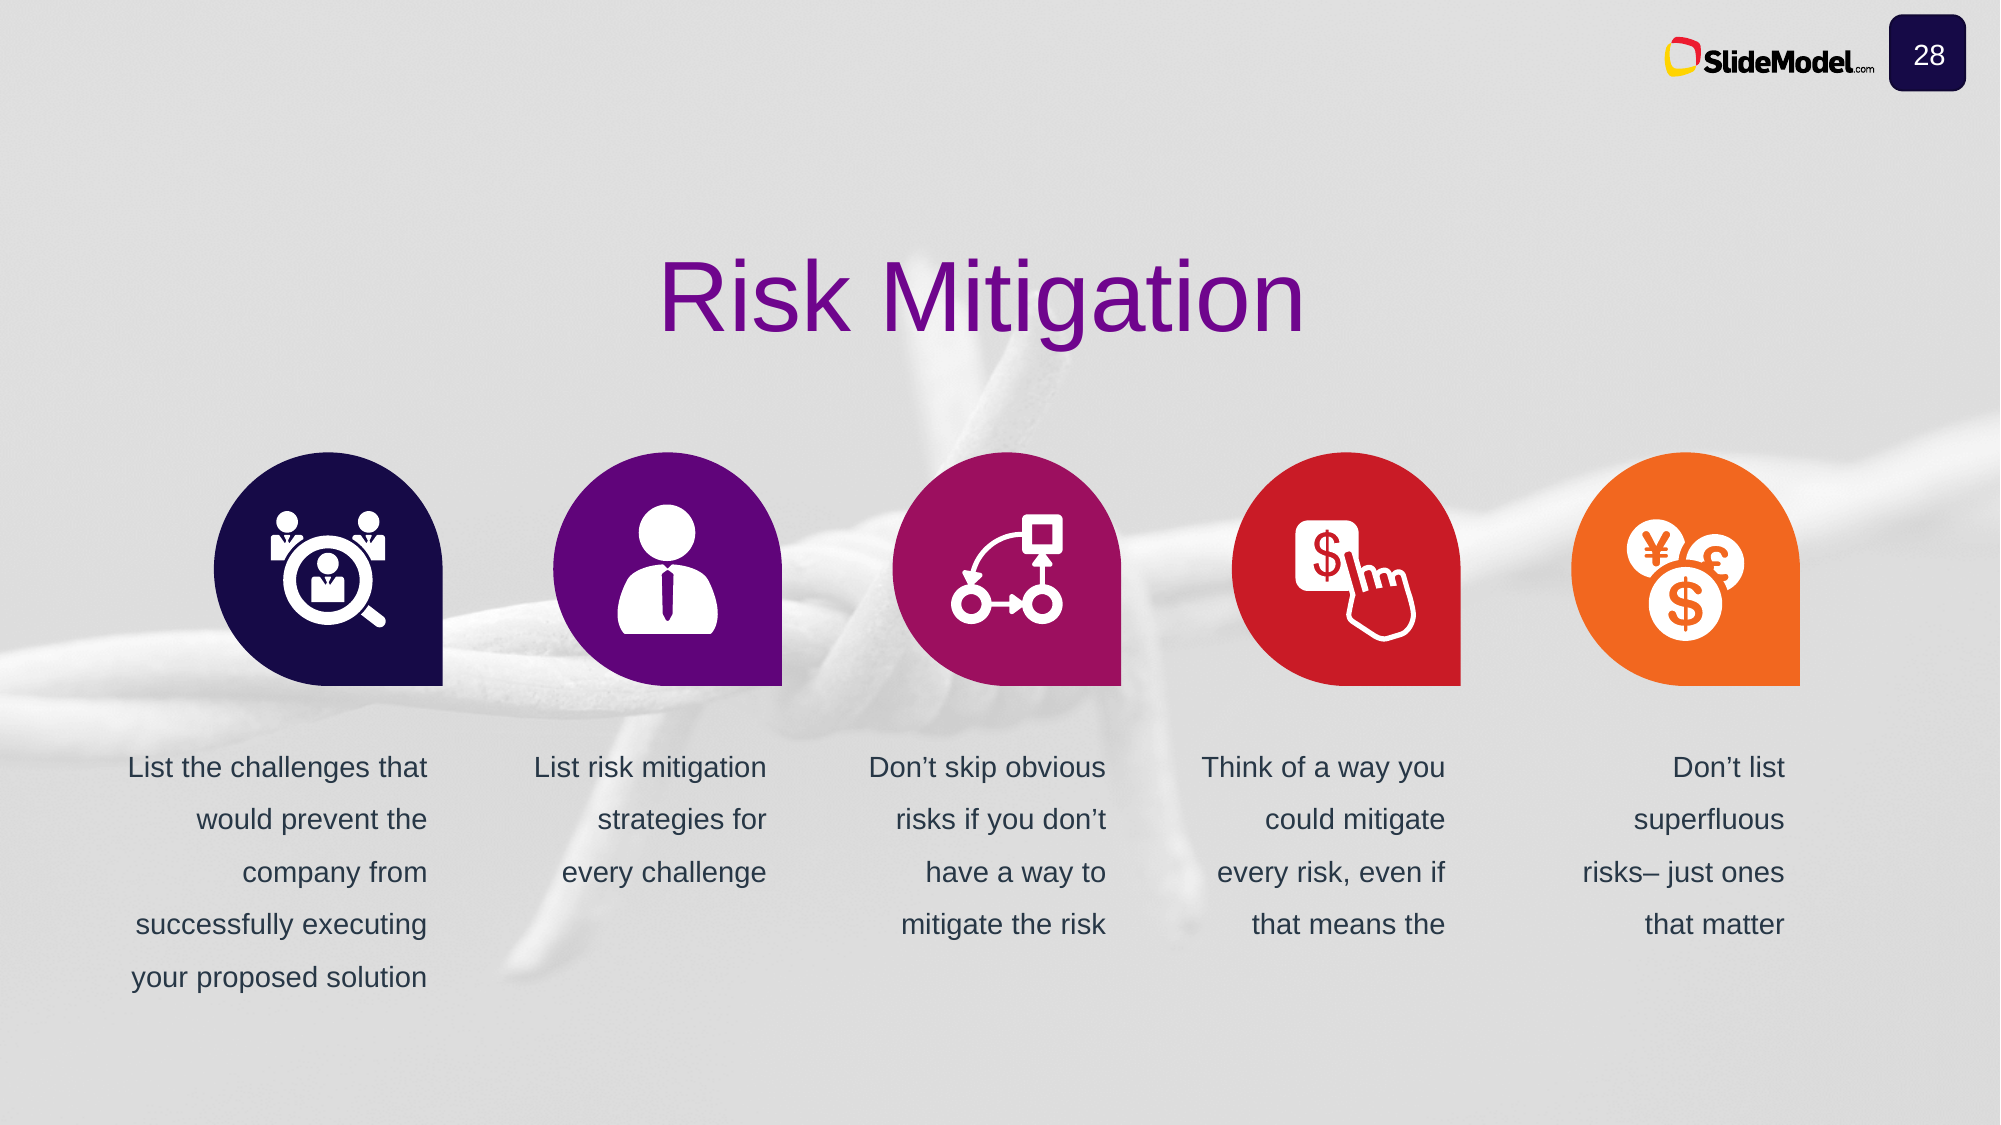

28
Risk Mitigation

List the challenges that would prevent the company from successfully executing your proposed solution
List risk mitigation strategies for every challenge
Don’t skip obvious risks if you don’t have a way to mitigate the risk
Think of a way you could mitigate every risk, even if that means the
Don’t list superfluous risks– just ones that matter